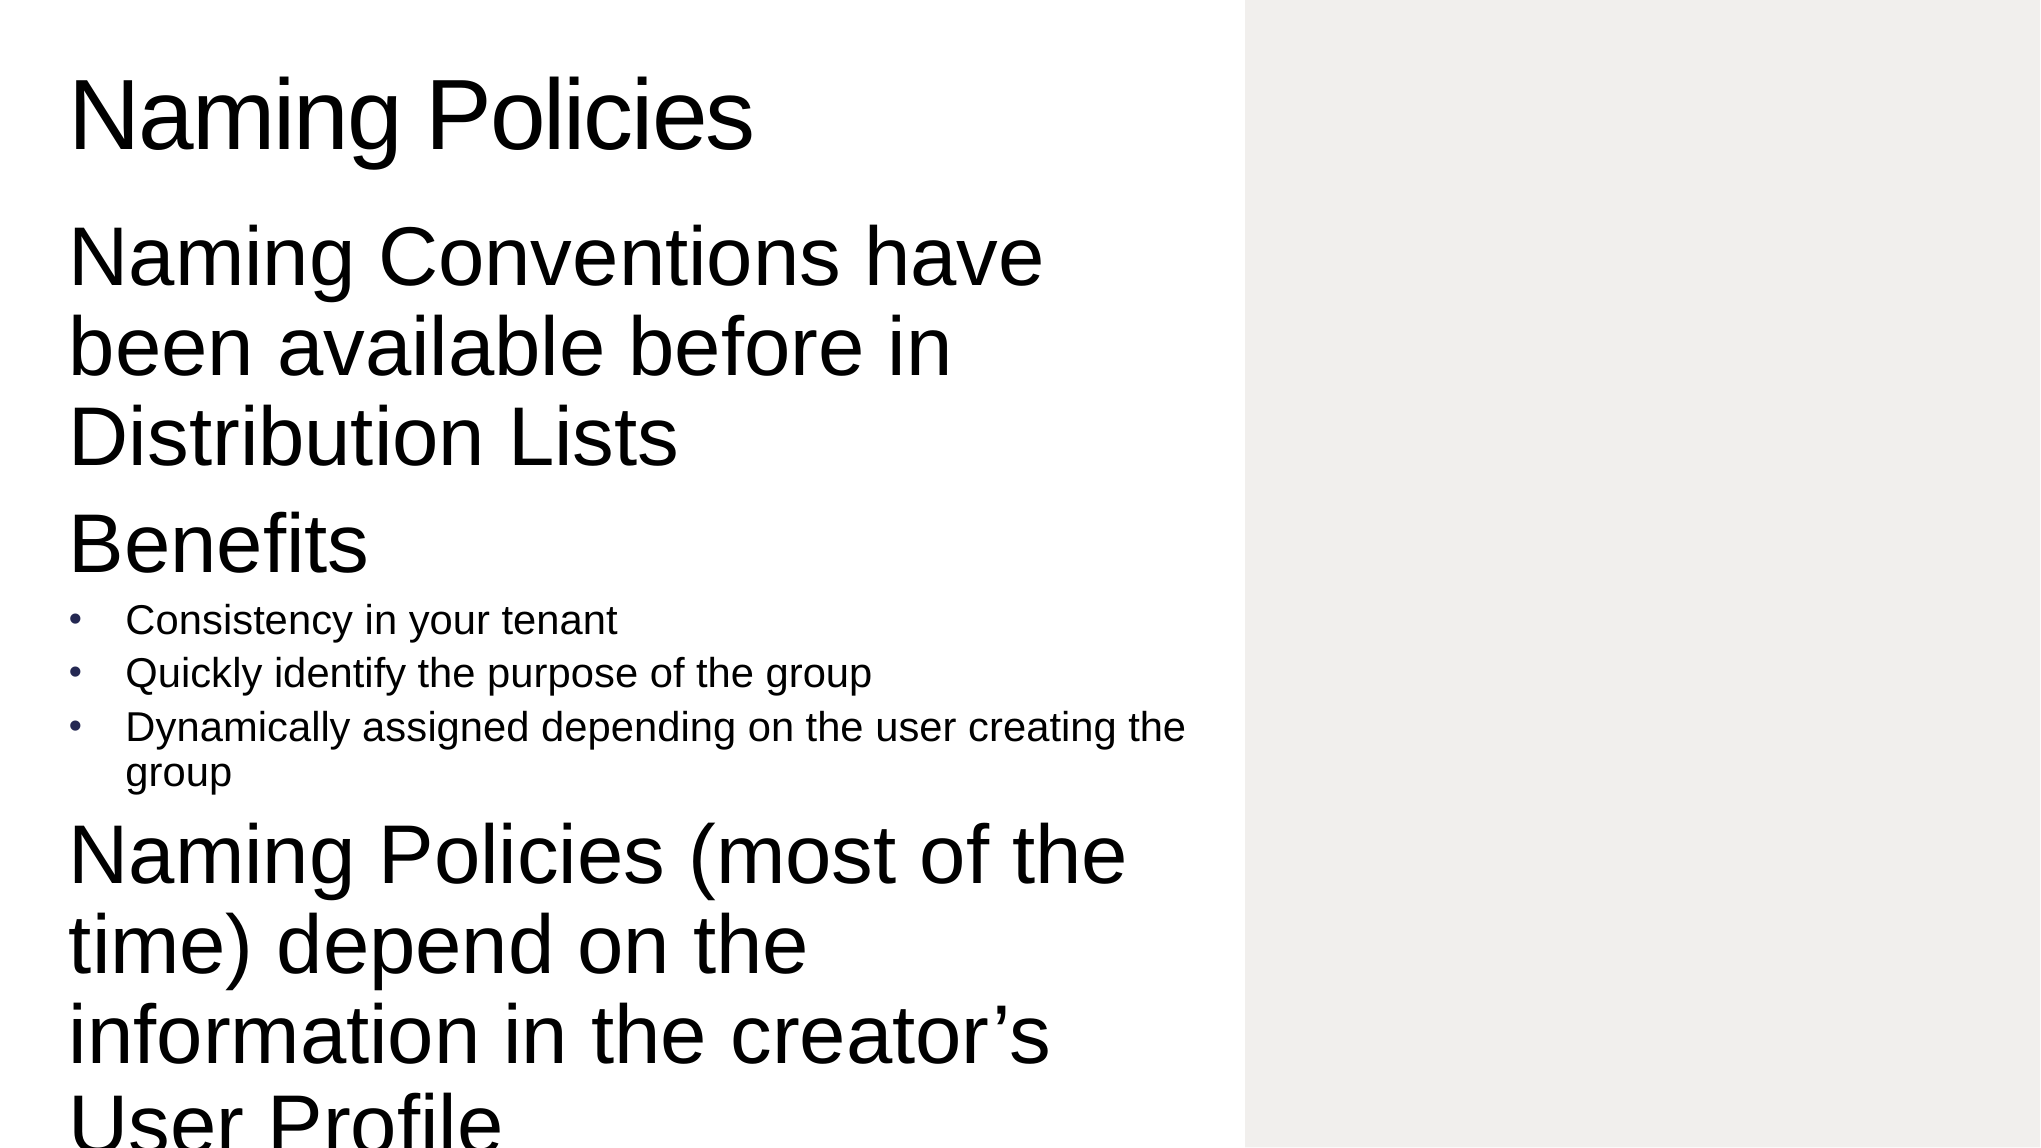

# Naming Policies
Naming Conventions have been available before in Distribution Lists
Benefits
Consistency in your tenant
Quickly identify the purpose of the group
Dynamically assigned depending on the user creating the group
Naming Policies (most of the time) depend on the information in the creator’s User Profile